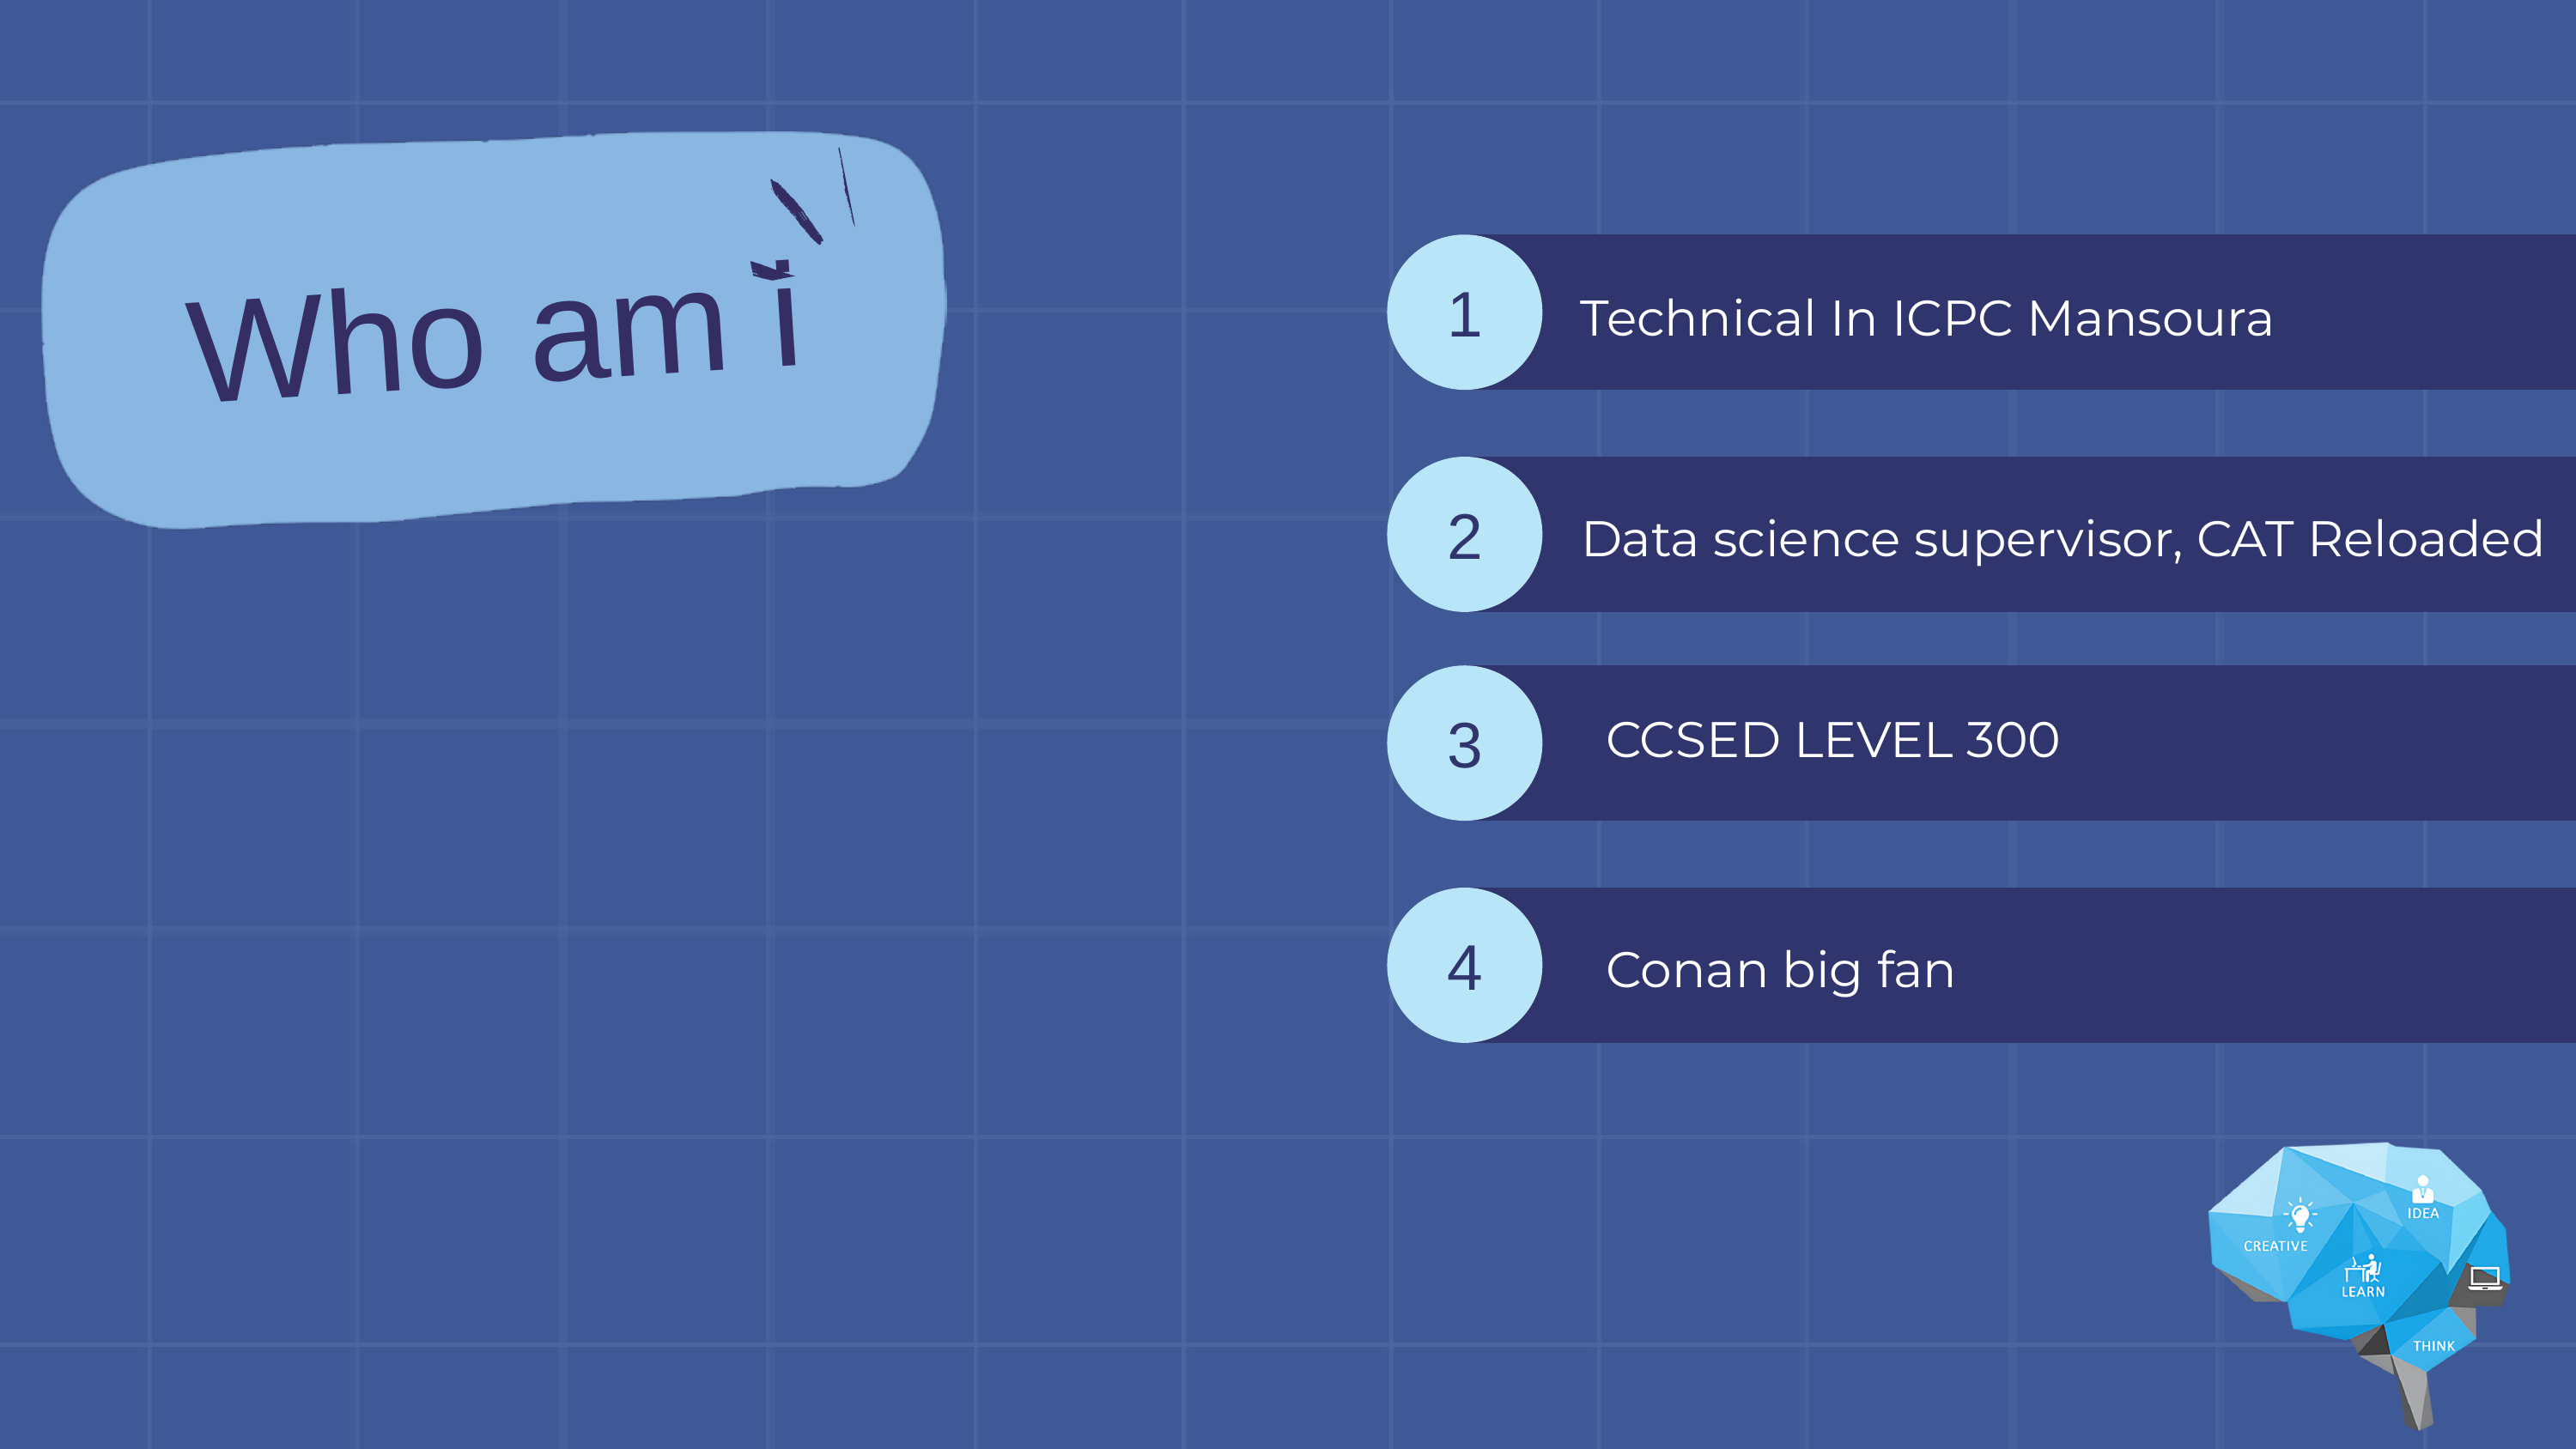

Who am i

1
Technical In ICPC Mansoura

2
Data science supervisor, CAT Reloaded

intro
CCSED LEVEL 300
3

4
Conan big fan